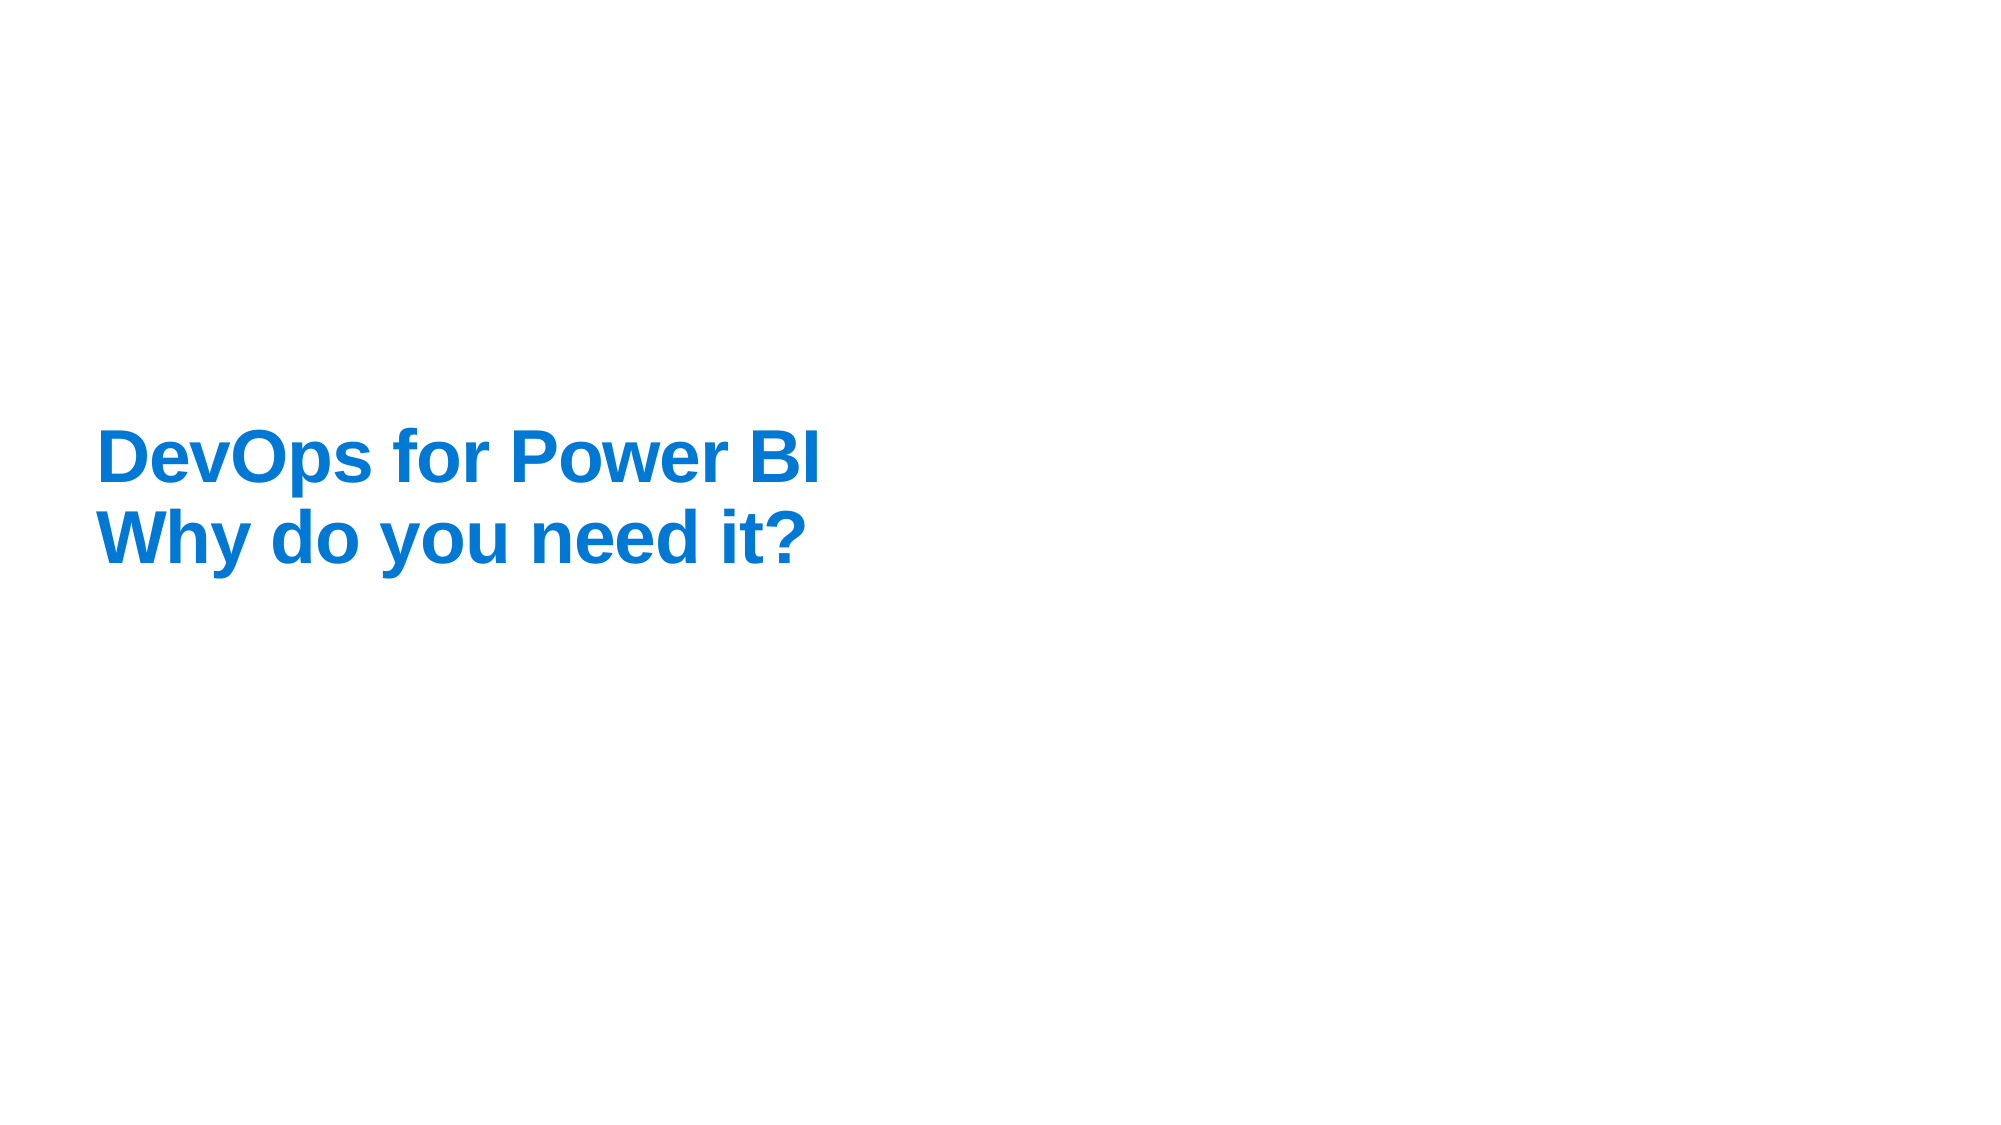

# DevOps for Power BI Why do you need it?